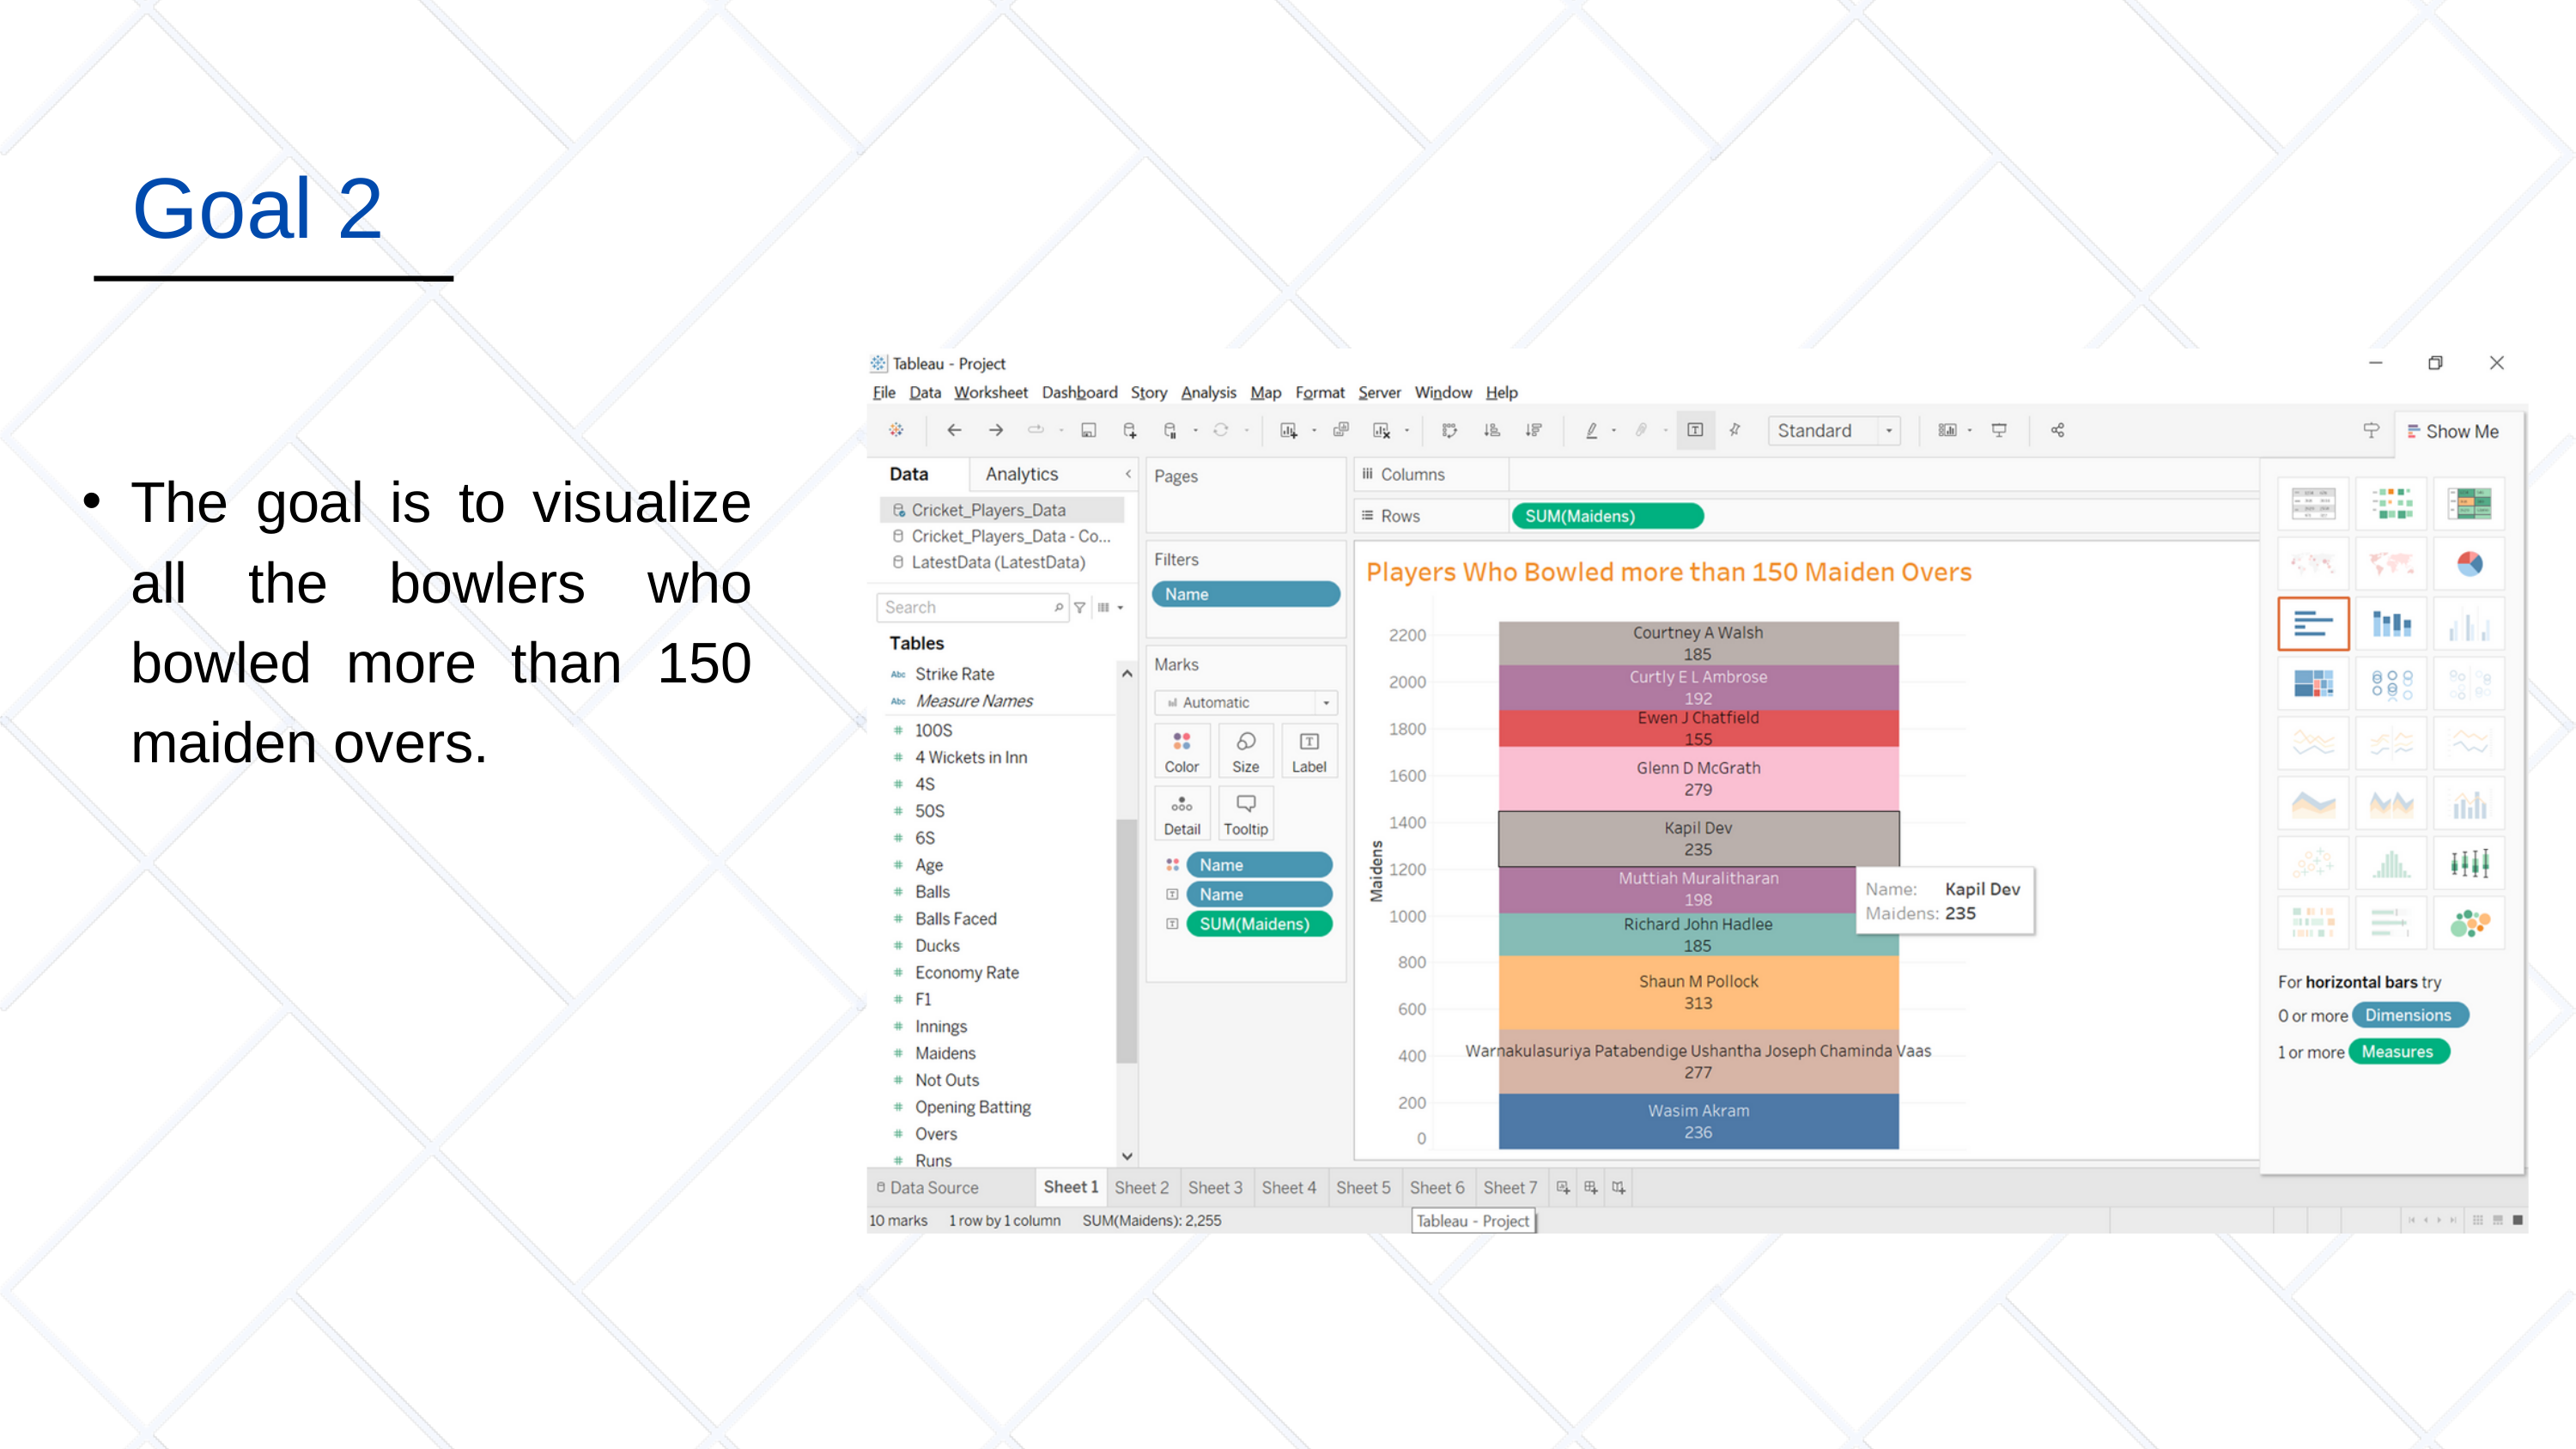

Goal 2

The goal is to visualize all the bowlers who bowled more than 150 maiden overs.